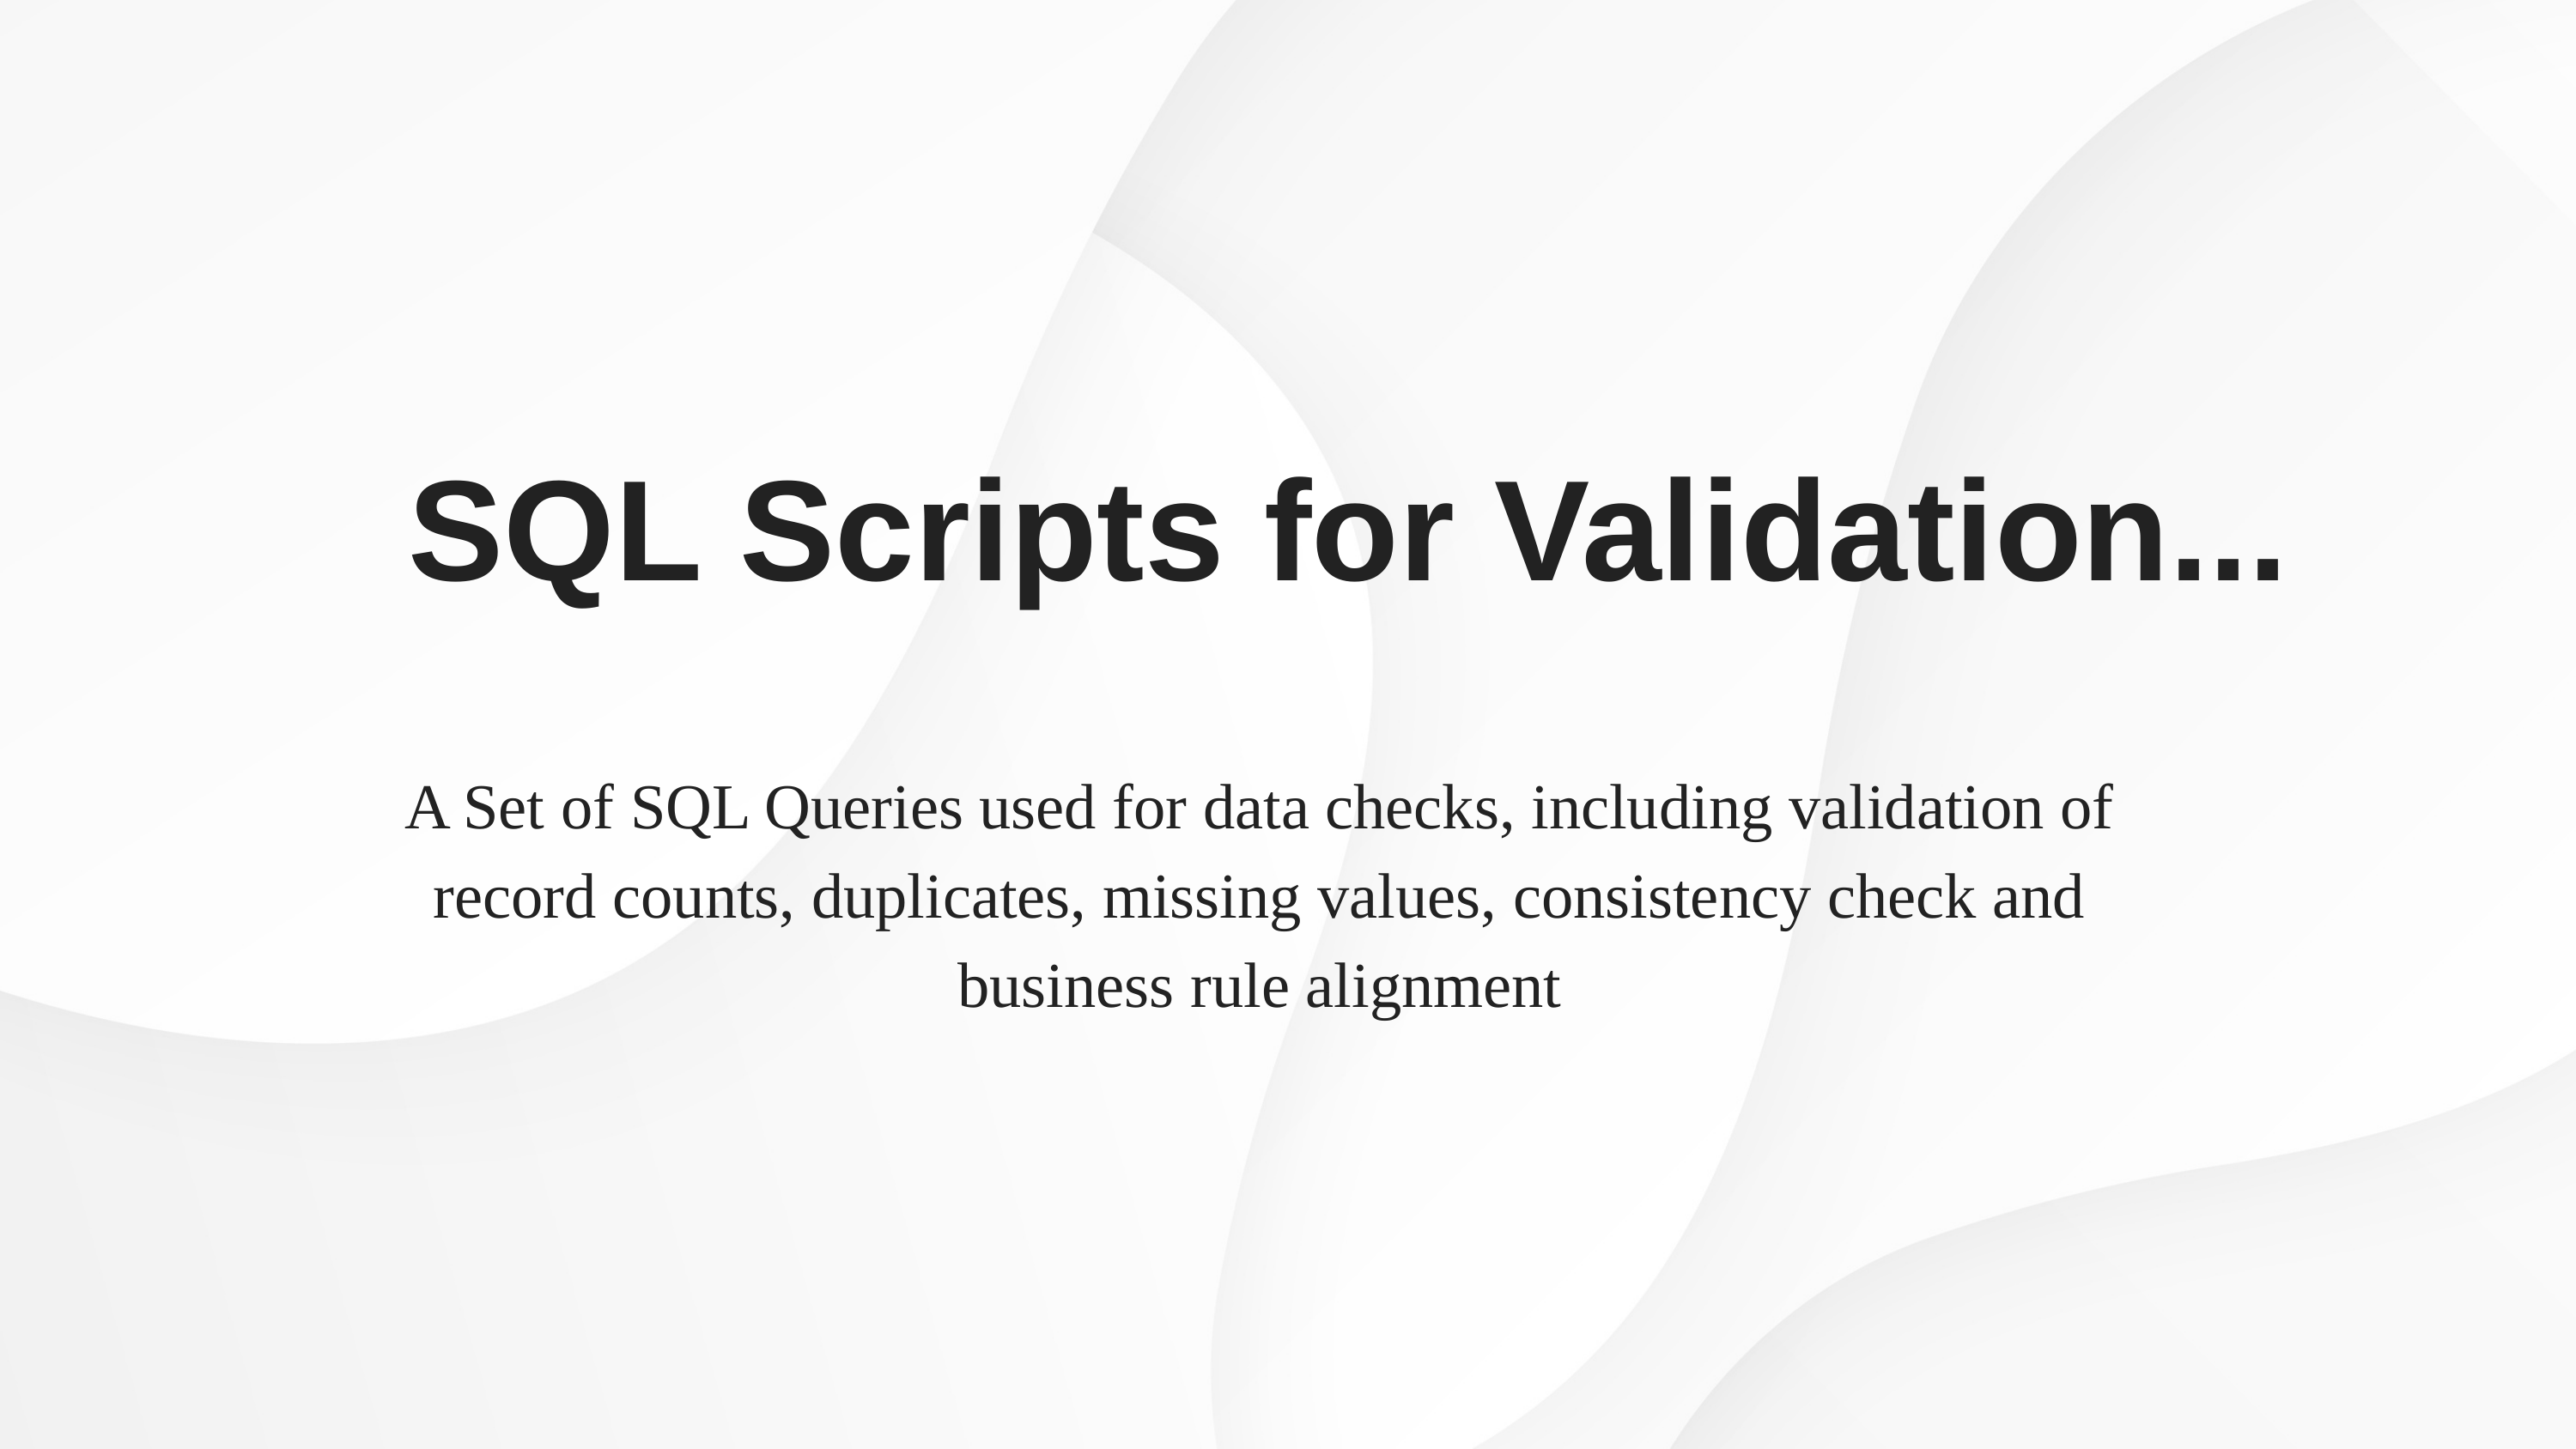

SQL Scripts for Validation...
A Set of SQL Queries used for data checks, including validation of record counts, duplicates, missing values, consistency check and business rule alignment